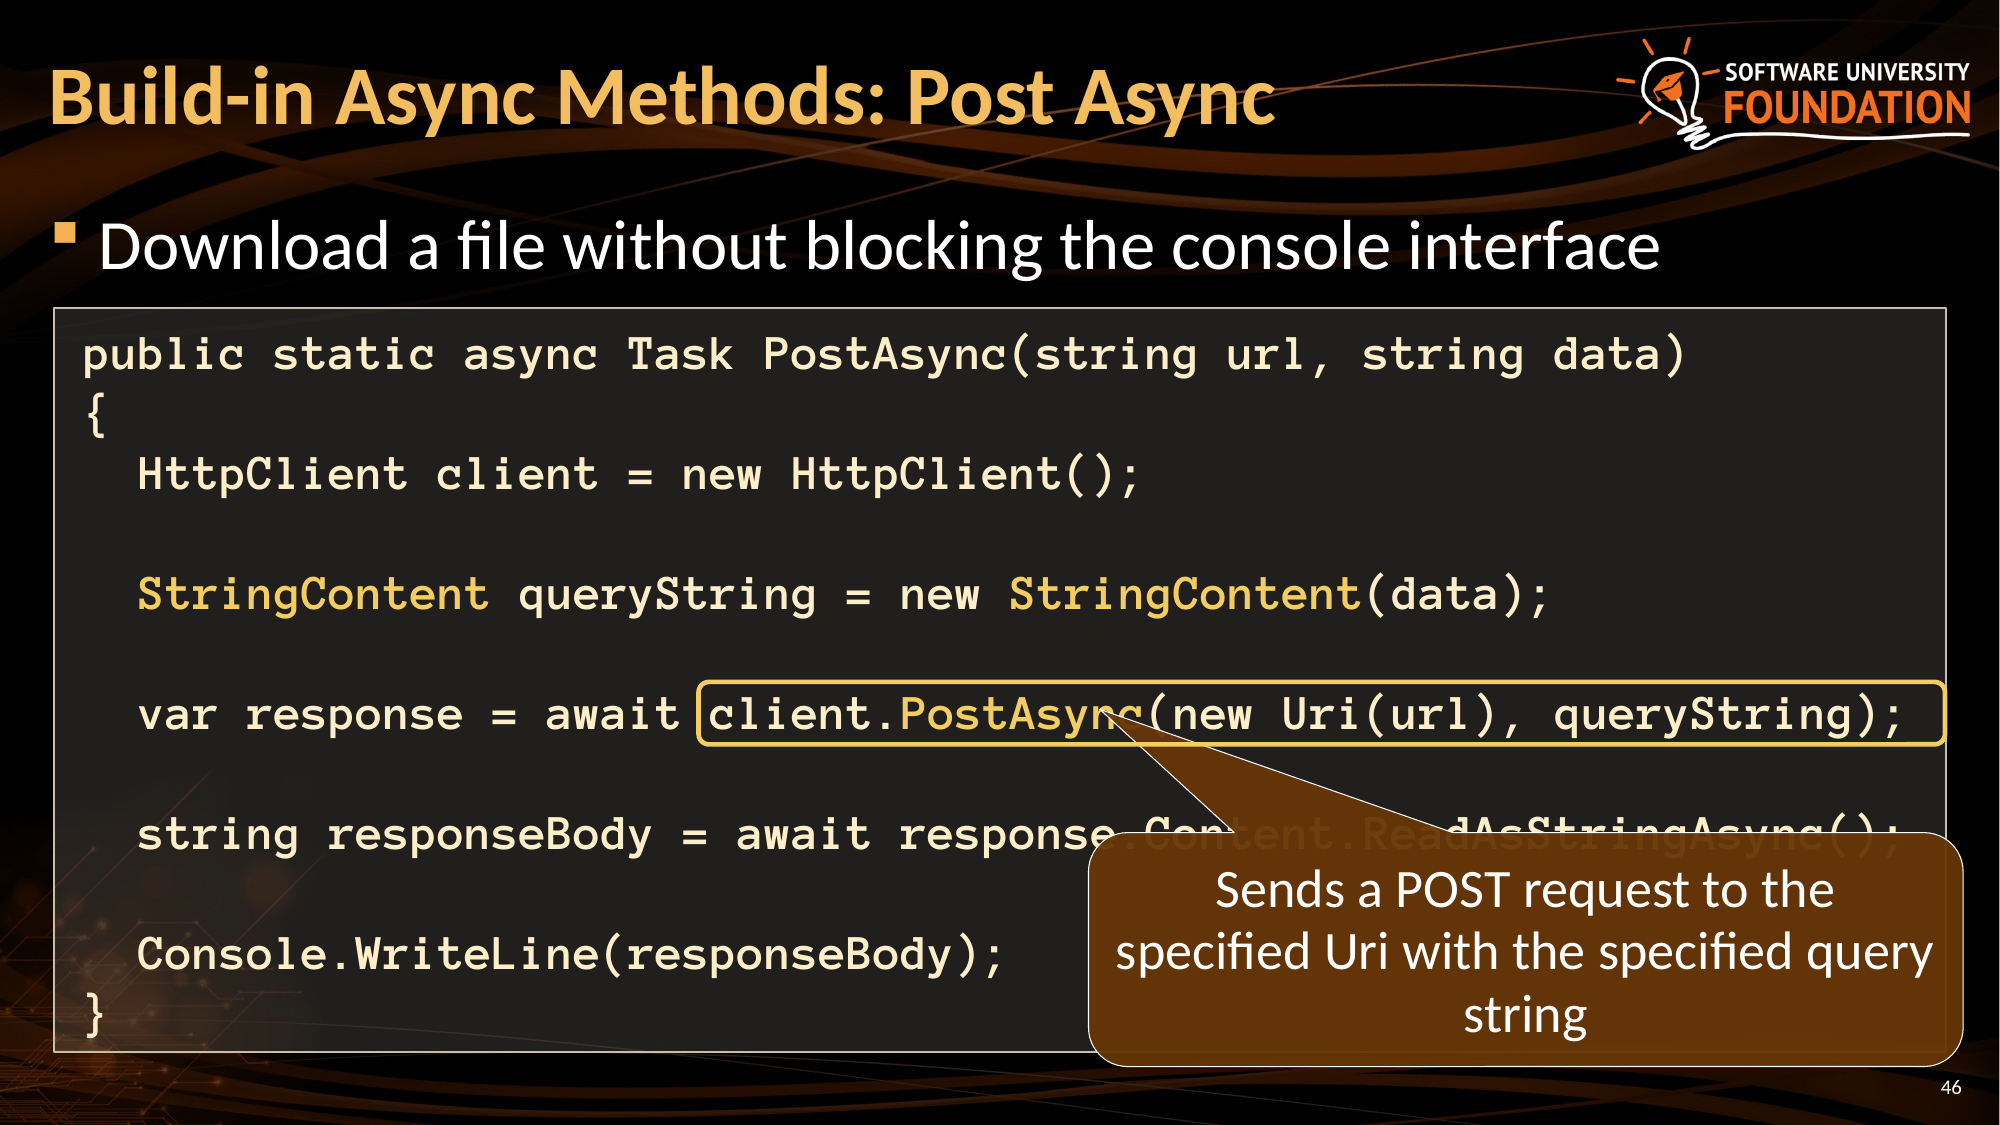

# Build-in Async Methods: Post Async
Download a file without blocking the console interface
public static async Task PostAsync(string url, string data)
{
  HttpClient client = new HttpClient();

  StringContent queryString = new StringContent(data);

  var response = await client.PostAsync(new Uri(url), queryString);

  string responseBody = await response.Content.ReadAsStringAsync();

  Console.WriteLine(responseBody);
}

Sends a POST request to the specified Uri with the specified query string
46